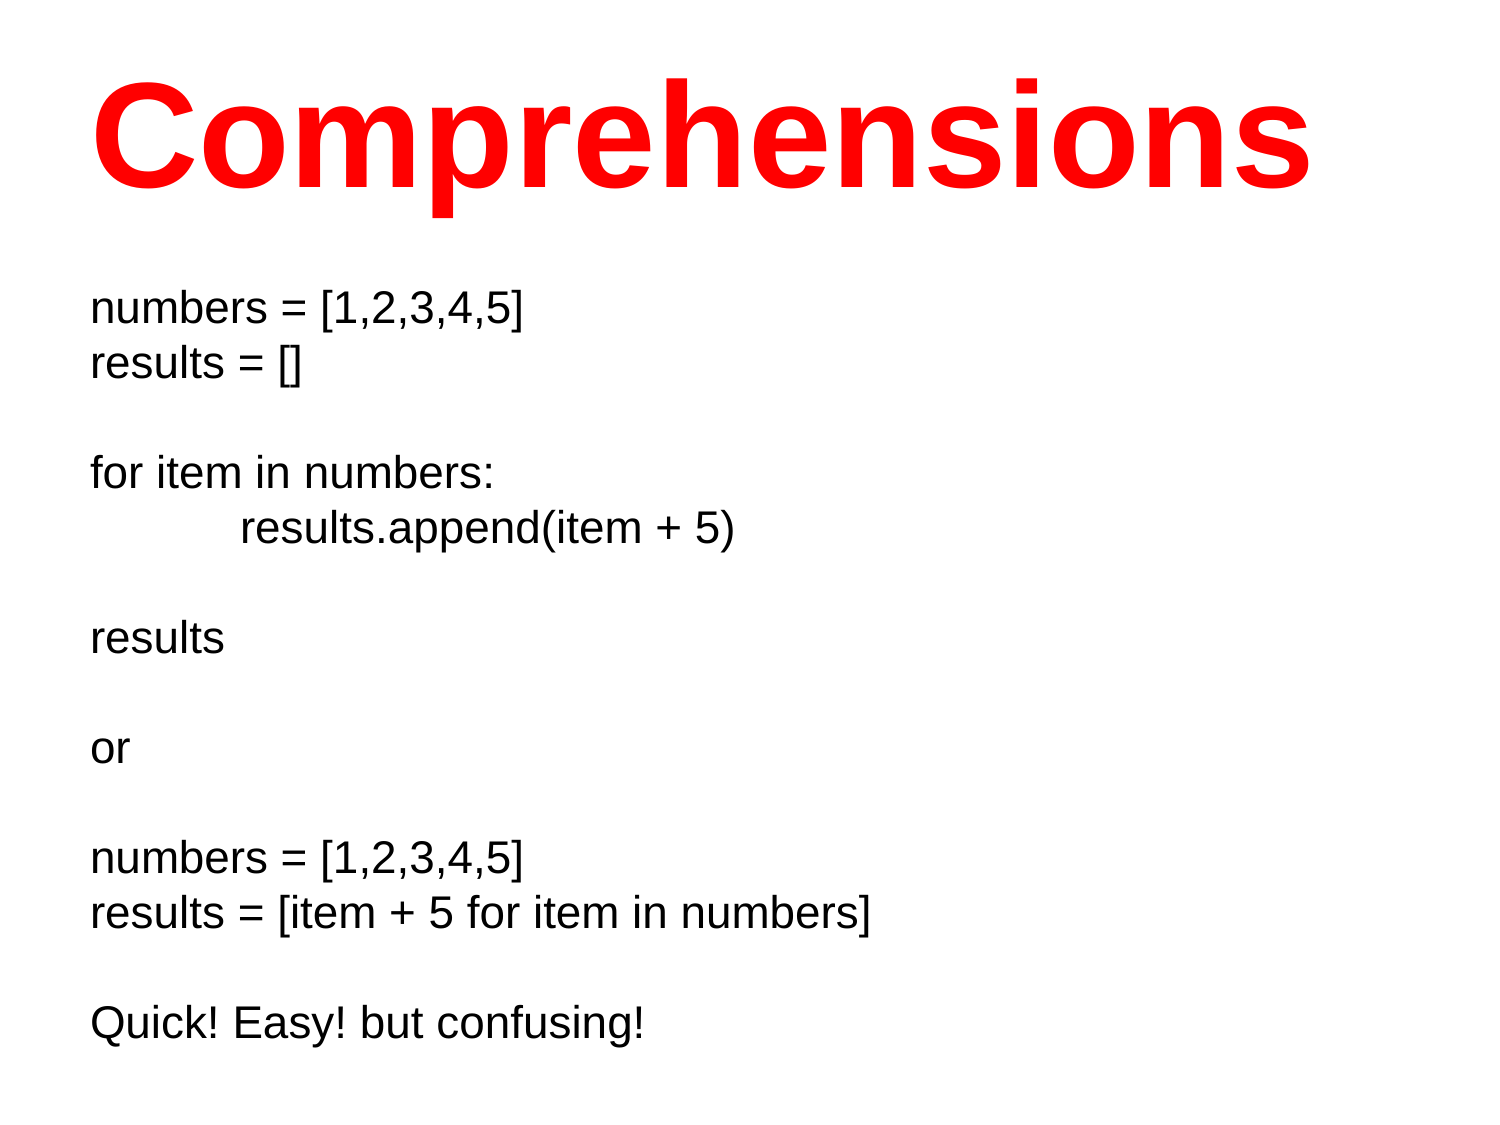

# Comprehensions
numbers = [1,2,3,4,5]
results = []

for item in numbers:
     	results.append(item + 5)

results

or

numbers = [1,2,3,4,5]
results = [item + 5 for item in numbers]

Quick! Easy! but confusing!